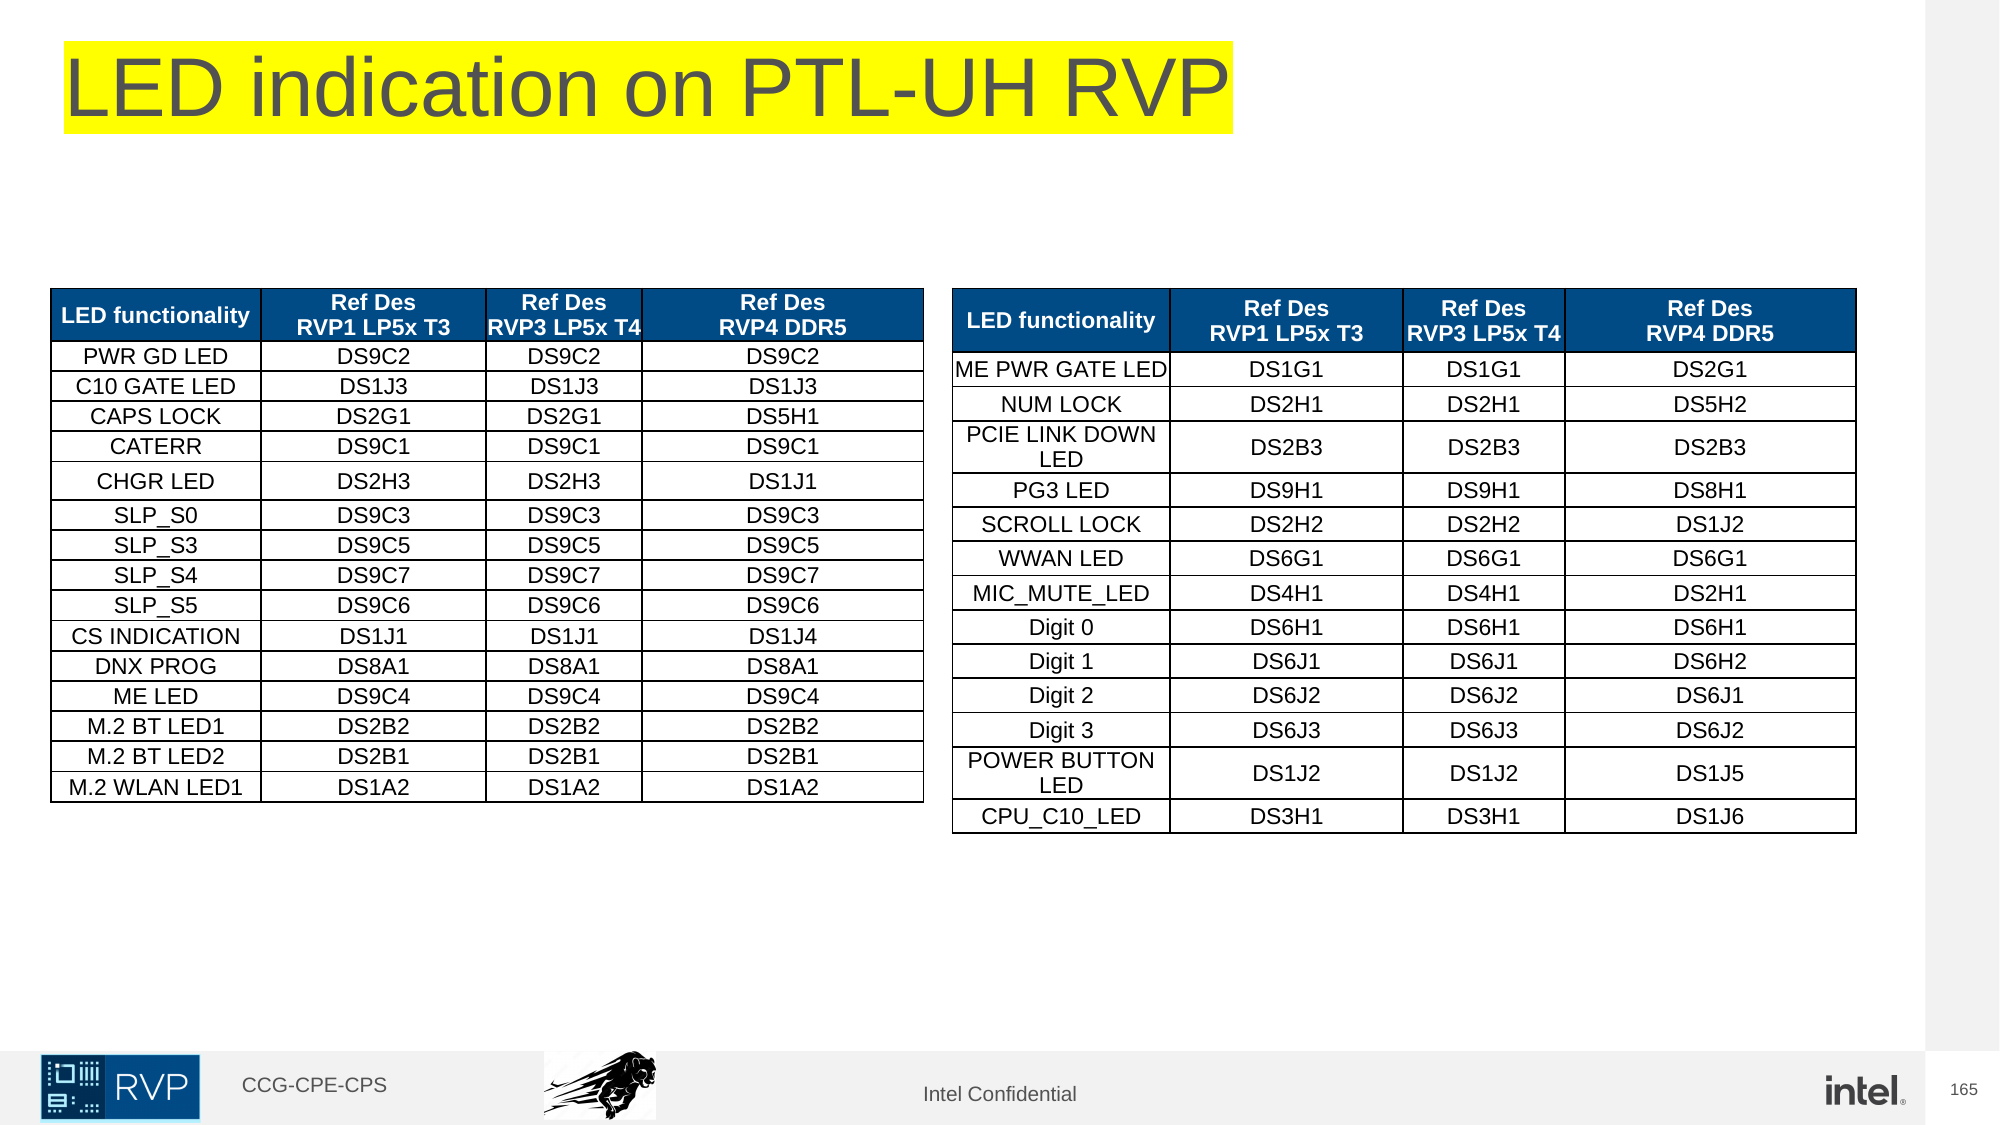

LED indication on PTL-UH RVP
| LED functionality | Ref Des RVP1 LP5x T3 | Ref Des RVP3 LP5x T4 | Ref Des RVP4 DDR5 |
| --- | --- | --- | --- |
| PWR GD LED | DS9C2 | DS9C2 | DS9C2 |
| C10 GATE LED | DS1J3 | DS1J3 | DS1J3 |
| CAPS LOCK | DS2G1 | DS2G1 | DS5H1 |
| CATERR | DS9C1 | DS9C1 | DS9C1 |
| CHGR LED | DS2H3 | DS2H3 | DS1J1 |
| SLP\_S0 | DS9C3 | DS9C3 | DS9C3 |
| SLP\_S3 | DS9C5 | DS9C5 | DS9C5 |
| SLP\_S4 | DS9C7 | DS9C7 | DS9C7 |
| SLP\_S5 | DS9C6 | DS9C6 | DS9C6 |
| CS INDICATION | DS1J1 | DS1J1 | DS1J4 |
| DNX PROG | DS8A1 | DS8A1 | DS8A1 |
| ME LED | DS9C4 | DS9C4 | DS9C4 |
| M.2 BT LED1 | DS2B2 | DS2B2 | DS2B2 |
| M.2 BT LED2 | DS2B1 | DS2B1 | DS2B1 |
| M.2 WLAN LED1 | DS1A2 | DS1A2 | DS1A2 |
| LED functionality | Ref Des RVP1 LP5x T3 | Ref Des RVP3 LP5x T4 | Ref Des RVP4 DDR5 |
| --- | --- | --- | --- |
| ME PWR GATE LED | DS1G1 | DS1G1 | DS2G1 |
| NUM LOCK | DS2H1 | DS2H1 | DS5H2 |
| PCIE LINK DOWN LED | DS2B3 | DS2B3 | DS2B3 |
| PG3 LED | DS9H1 | DS9H1 | DS8H1 |
| SCROLL LOCK | DS2H2 | DS2H2 | DS1J2 |
| WWAN LED | DS6G1 | DS6G1 | DS6G1 |
| MIC\_MUTE\_LED | DS4H1 | DS4H1 | DS2H1 |
| Digit 0 | DS6H1 | DS6H1 | DS6H1 |
| Digit 1 | DS6J1 | DS6J1 | DS6H2 |
| Digit 2 | DS6J2 | DS6J2 | DS6J1 |
| Digit 3 | DS6J3 | DS6J3 | DS6J2 |
| POWER BUTTON LED | DS1J2 | DS1J2 | DS1J5 |
| CPU\_C10\_LED | DS3H1 | DS3H1 | DS1J6 |